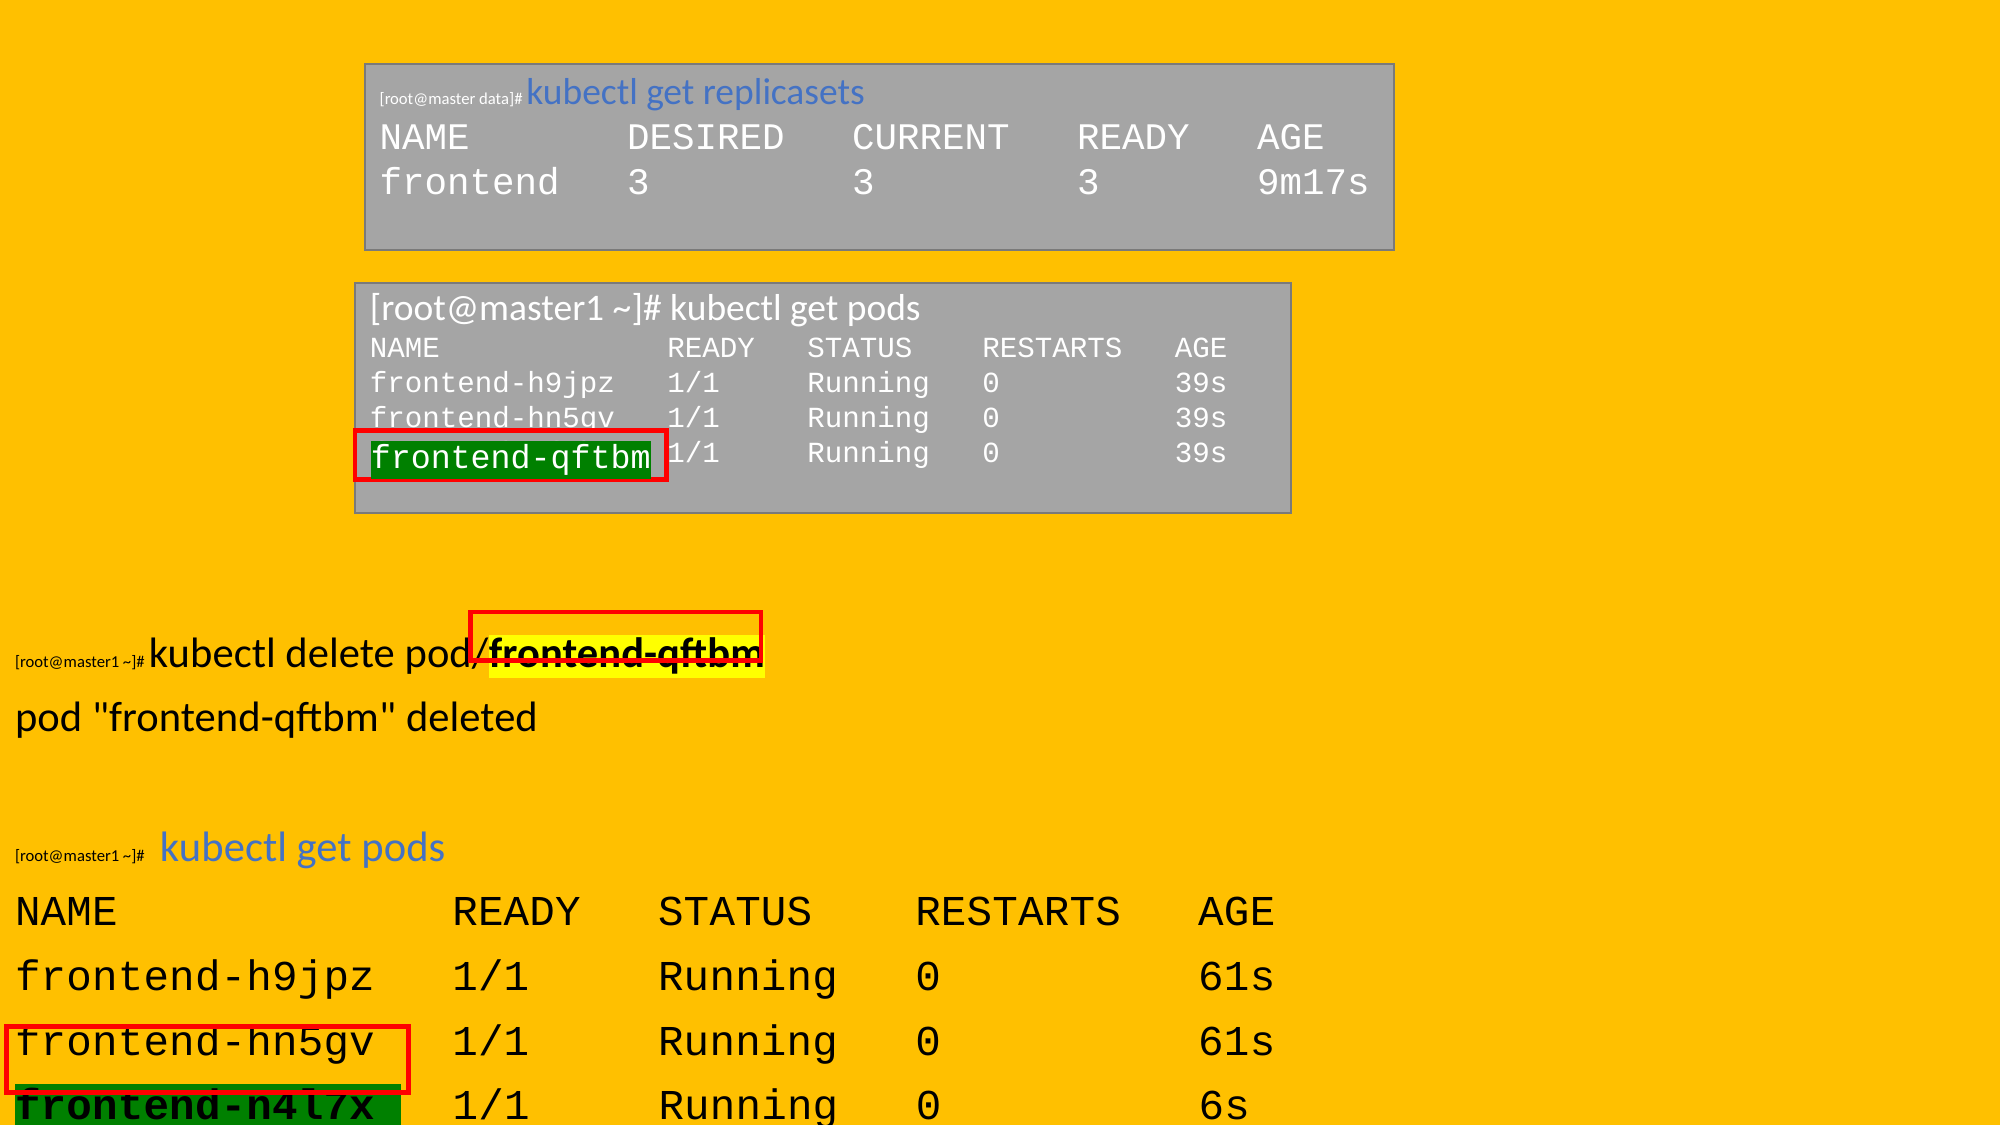

[root@master data]# kubectl get replicasets
NAME       DESIRED   CURRENT   READY   AGE
frontend   3         3         3       9m17s

[root@master1 ~]# kubectl get pods
NAME             READY   STATUS    RESTARTS   AGE
frontend-h9jpz   1/1     Running   0          39s
frontend-hn5gv   1/1     Running   0          39s
frontend-qftbm   1/1     Running   0          39s

frontend-qftbm

[root@master1 ~]# kubectl delete pod/frontend-qftbm
pod "frontend-qftbm" deleted

[root@master1 ~]#    kubectl get pods
NAME             READY   STATUS    RESTARTS   AGE
frontend-h9jpz   1/1     Running   0          61s
frontend-hn5gv   1/1     Running   0          61s
frontend-n4l7x   1/1     Running   0          6s